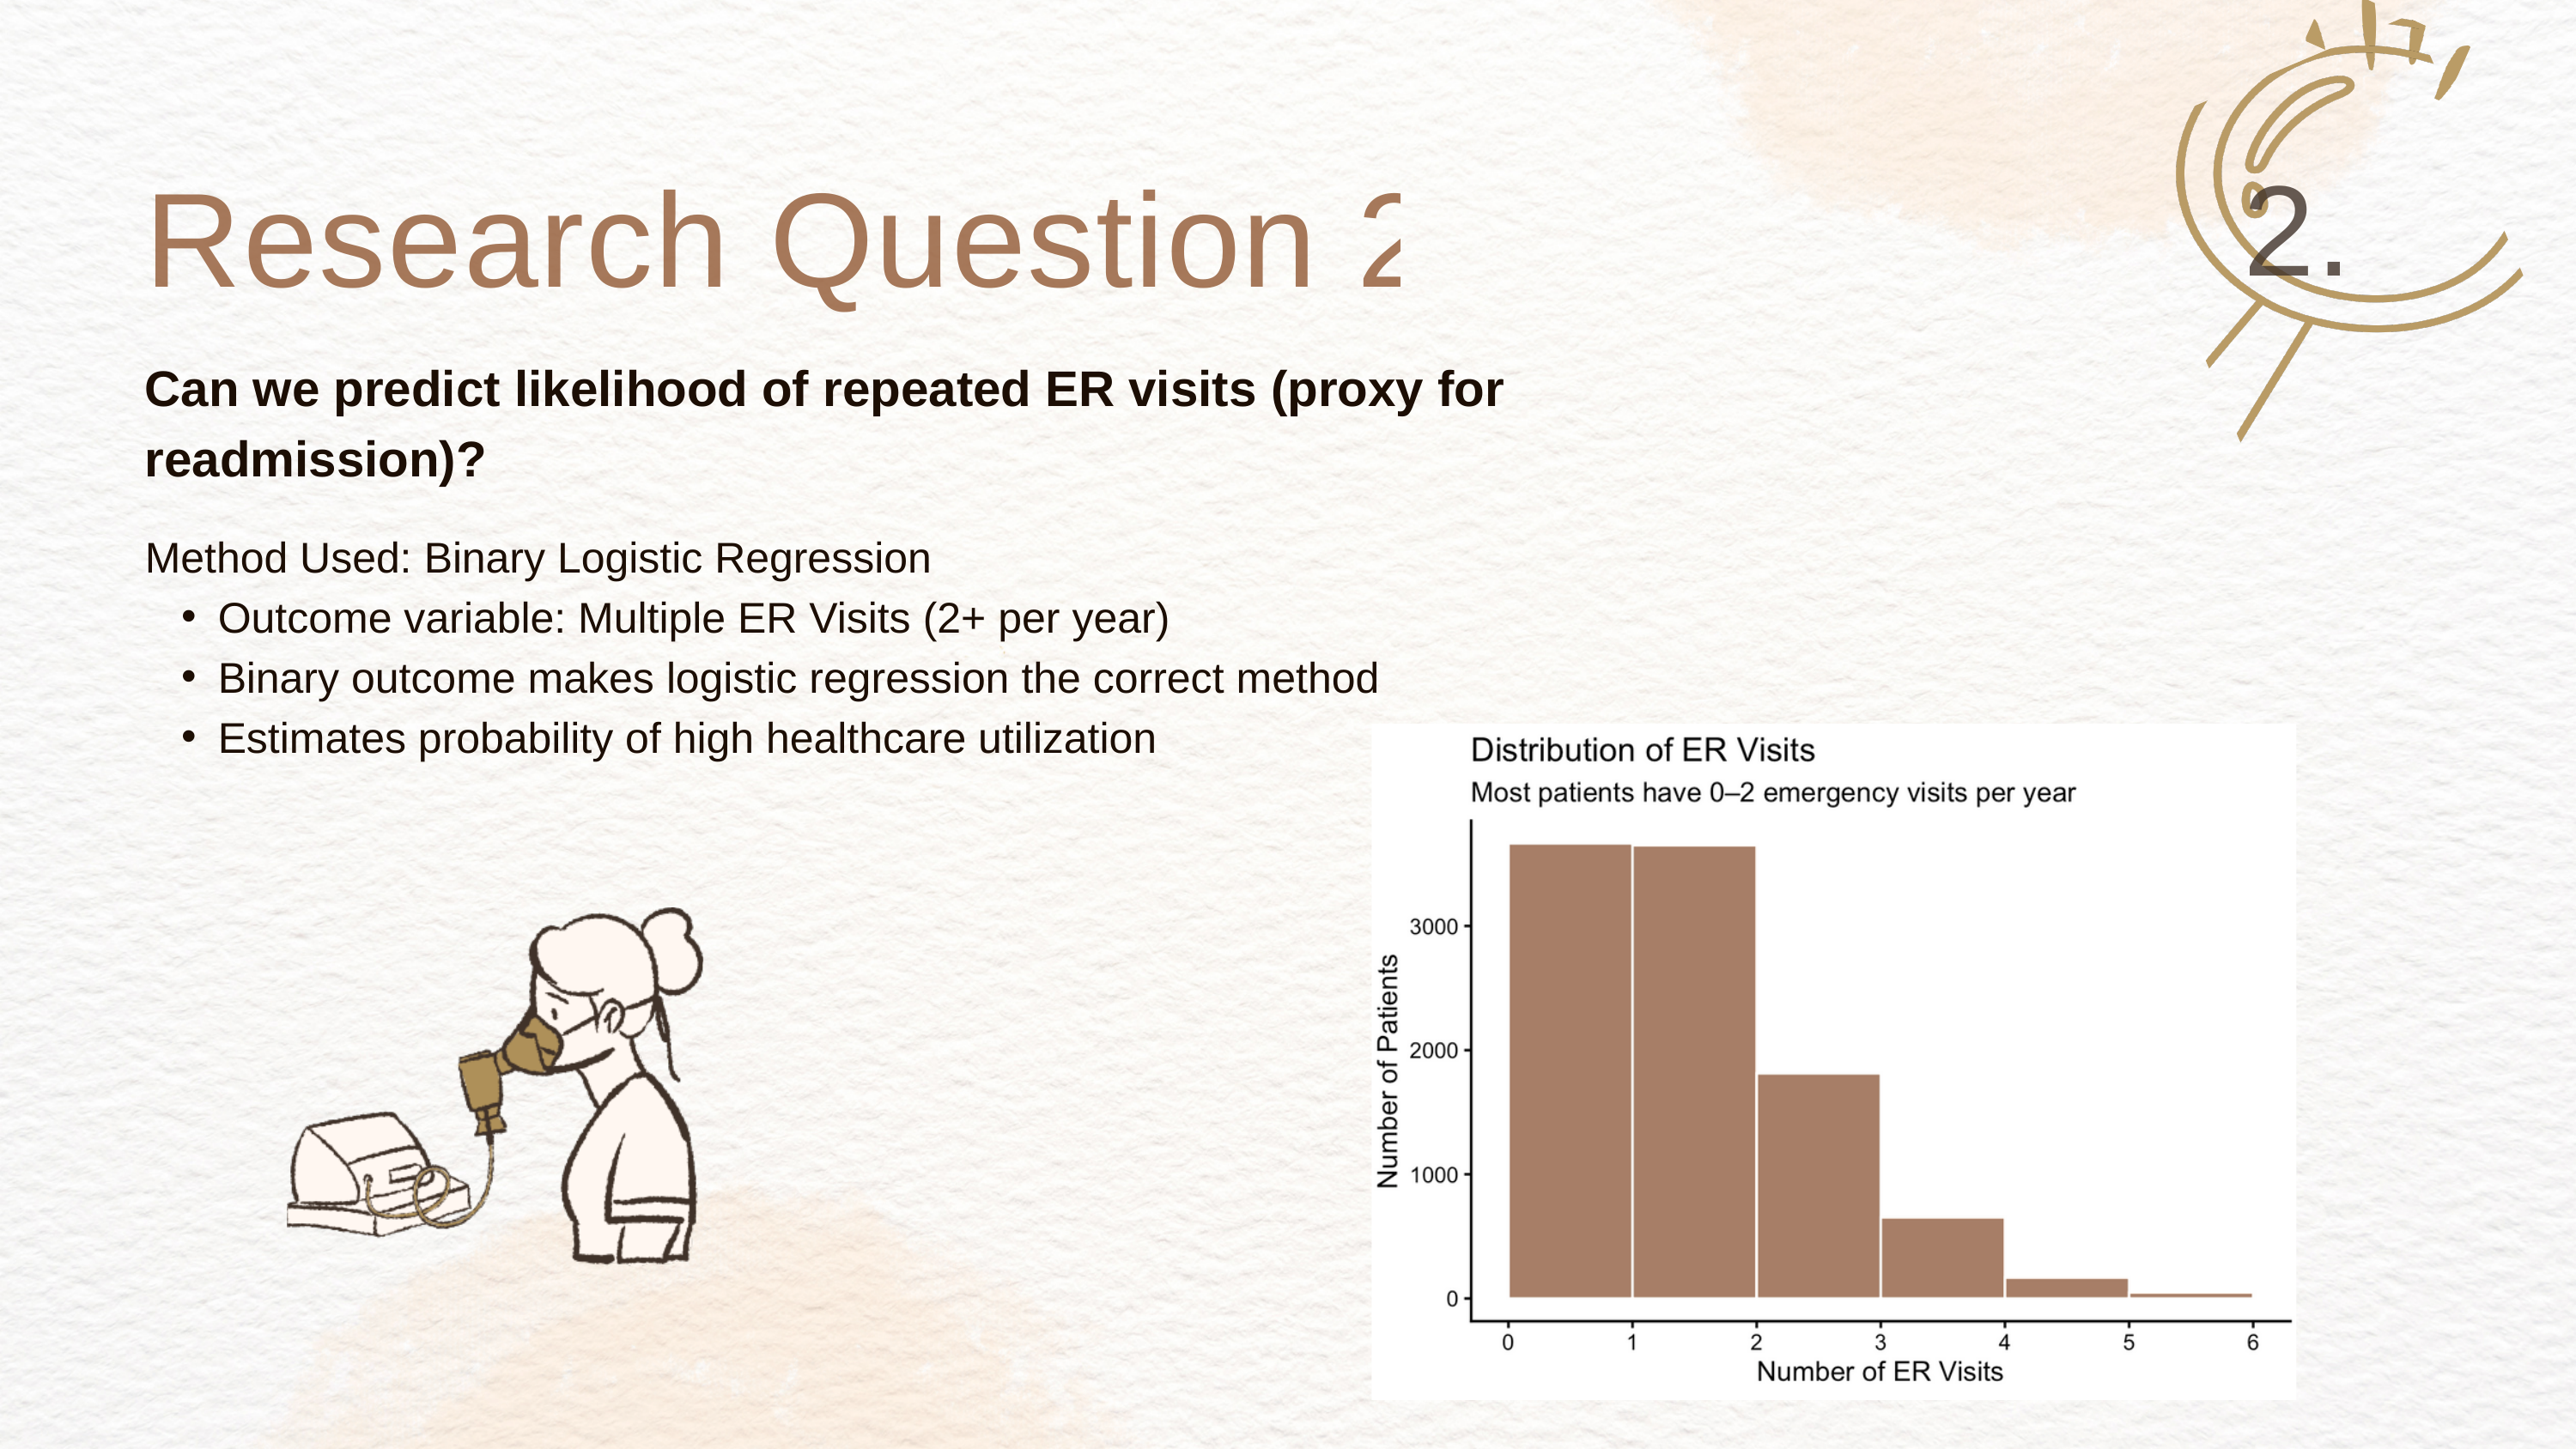

2.
Research Question 2
Can we predict likelihood of repeated ER visits (proxy for readmission)?
Method Used: Binary Logistic Regression
Outcome variable: Multiple ER Visits (2+ per year)
Binary outcome makes logistic regression the correct method
Estimates probability of high healthcare utilization